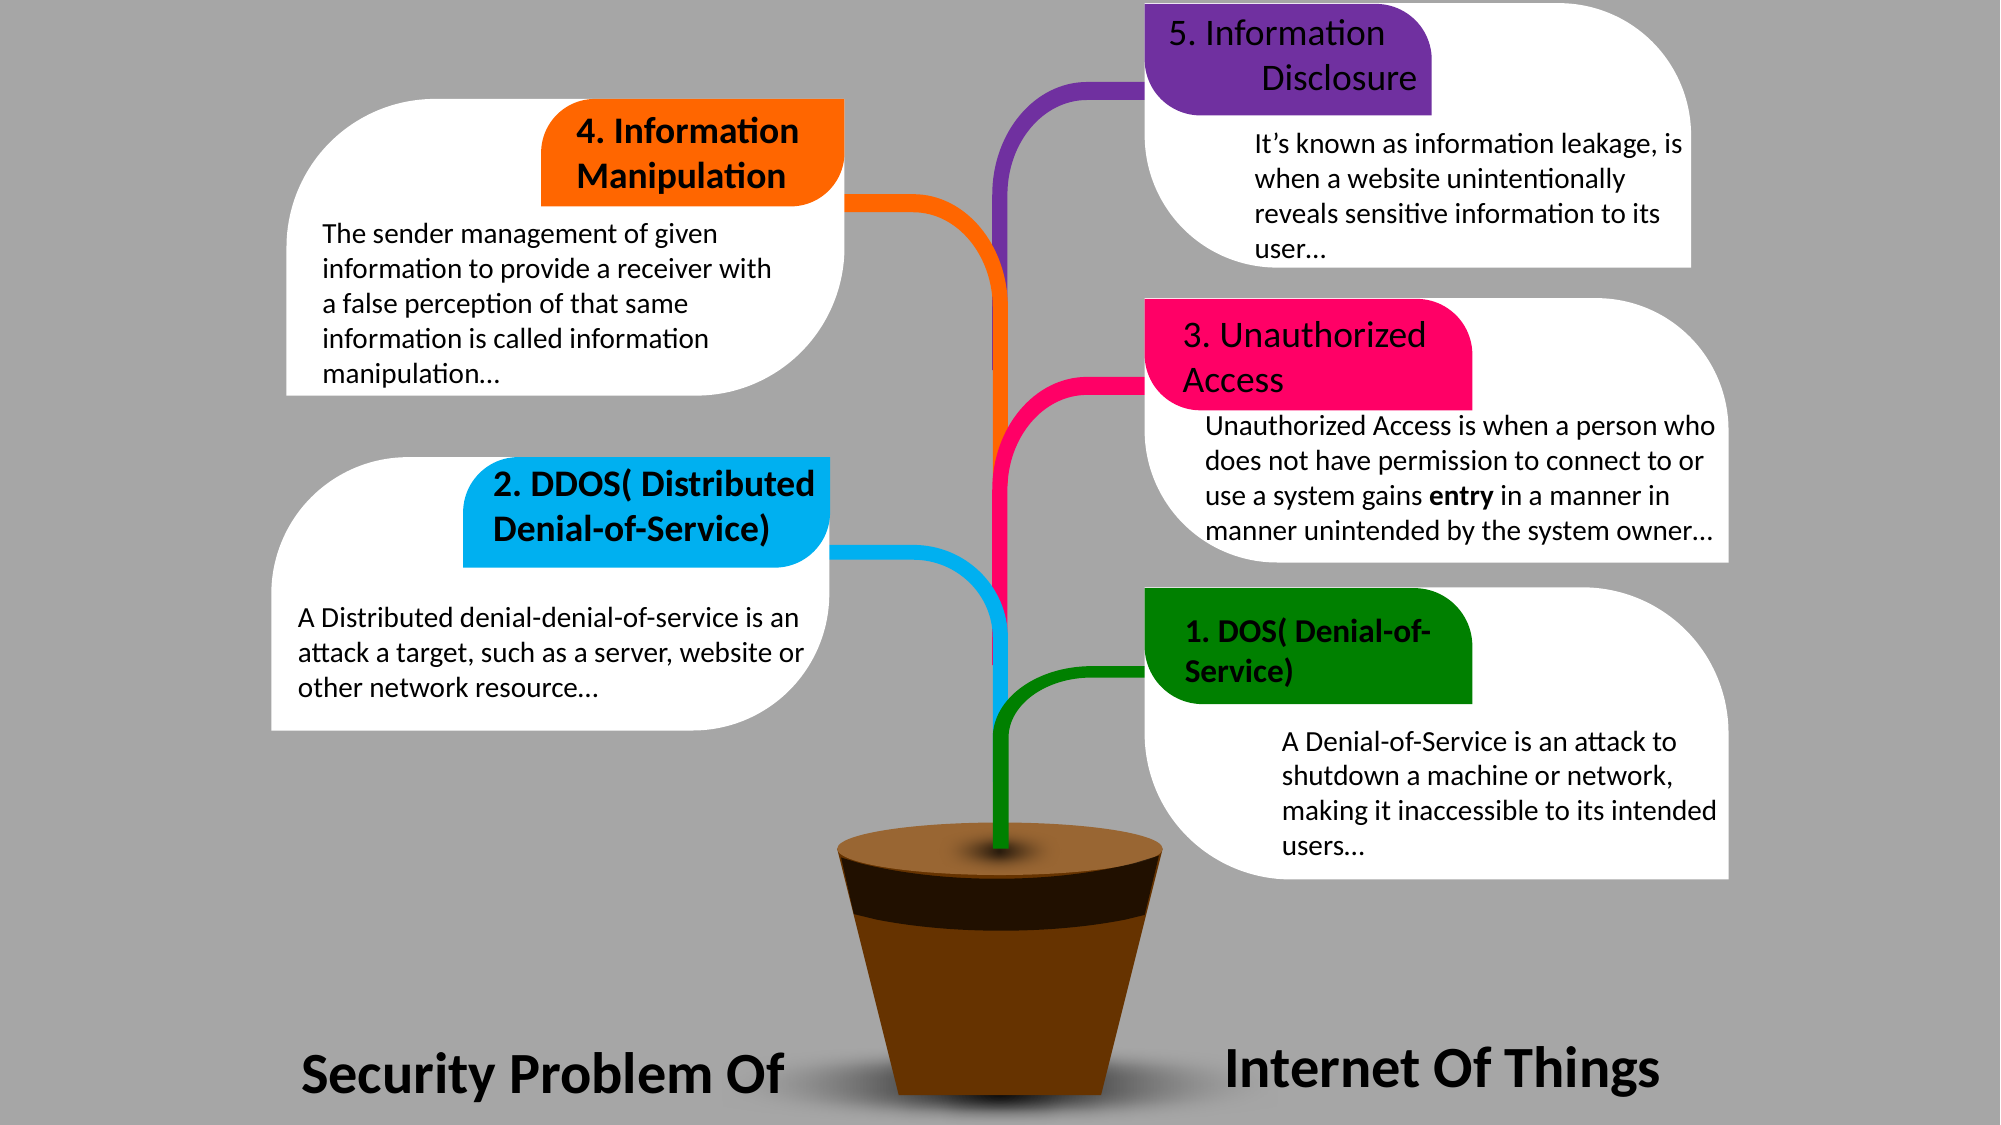

5. Information                 Disclosure

It’s known as information leakage, is when a website unintentionally reveals sensitive information to its user…

4. Information Manipulation
The sender management of given information to provide a receiver with a false perception of that same information is called information manipulation…

3. Unauthorized Access
Unauthorized Access is when a person who does not have permission to connect to or use a system gains entry in a manner in manner unintended by the system owner…

2. DDOS( Distributed Denial-of-Service)

A Distributed denial-denial-of-service is an attack a target, such as a server, website or other network resource…

1. DOS( Denial-of-Service)
A Denial-of-Service is an attack to shutdown a machine or network, making it inaccessible to its intended users…

Internet Of Things
Security Problem Of